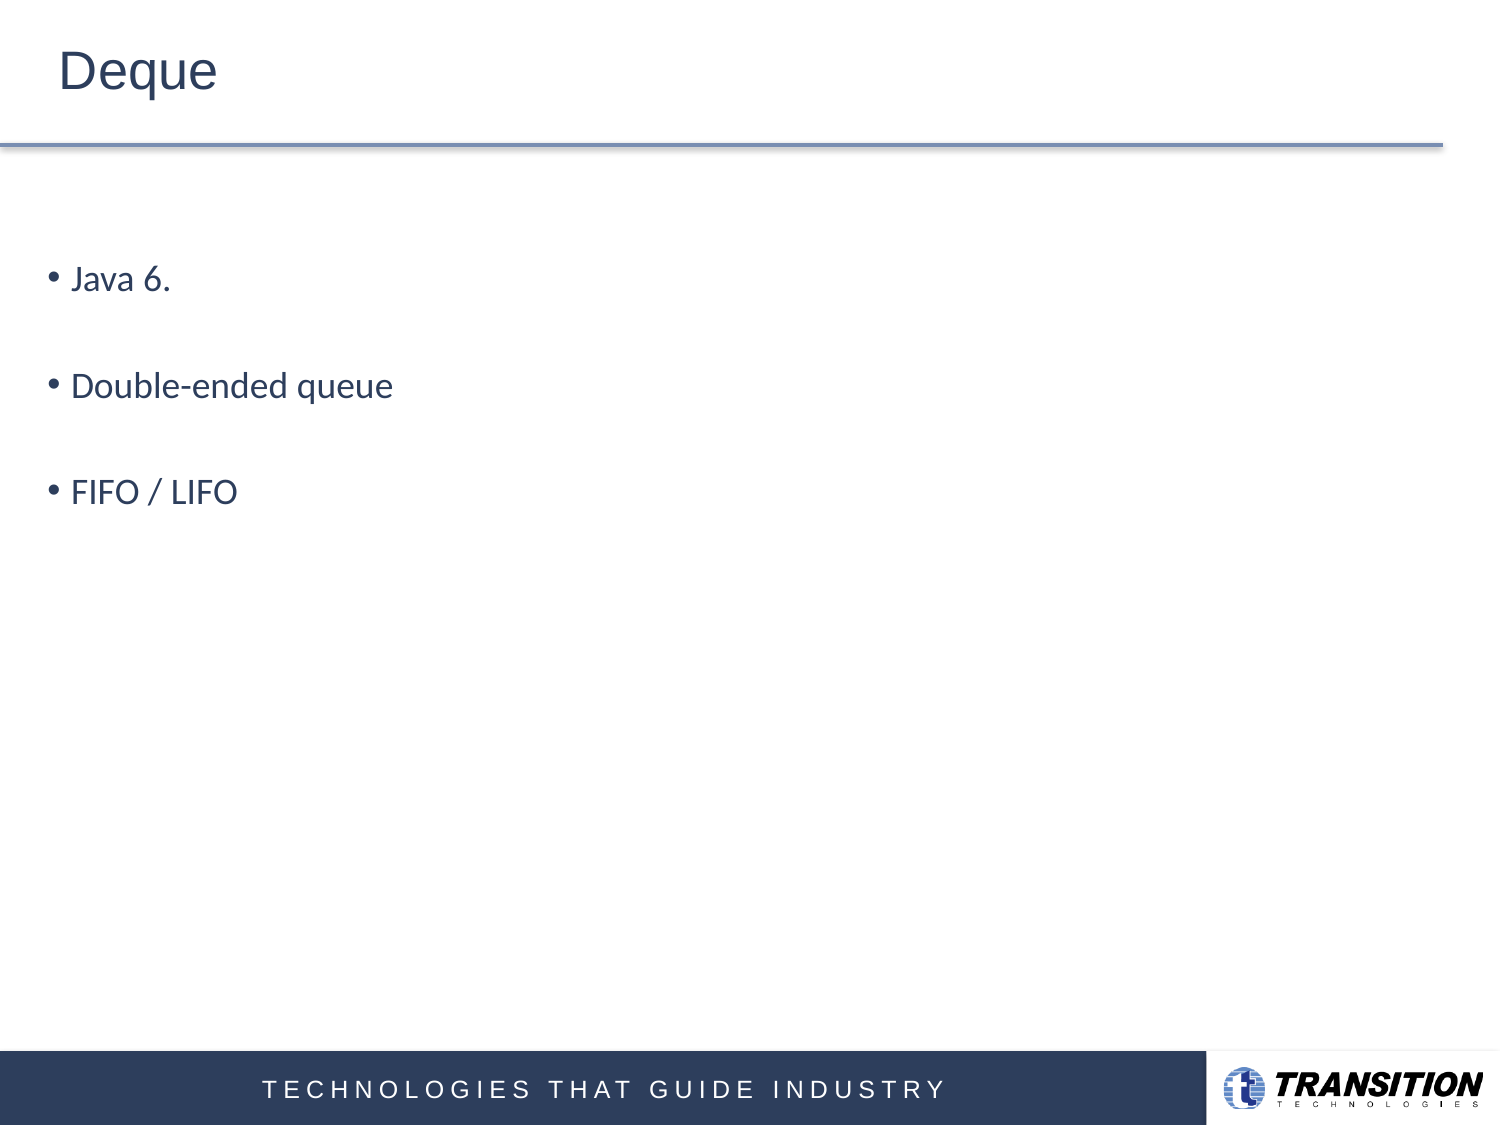

# Deque
Java 6.
Double-ended queue
FIFO / LIFO